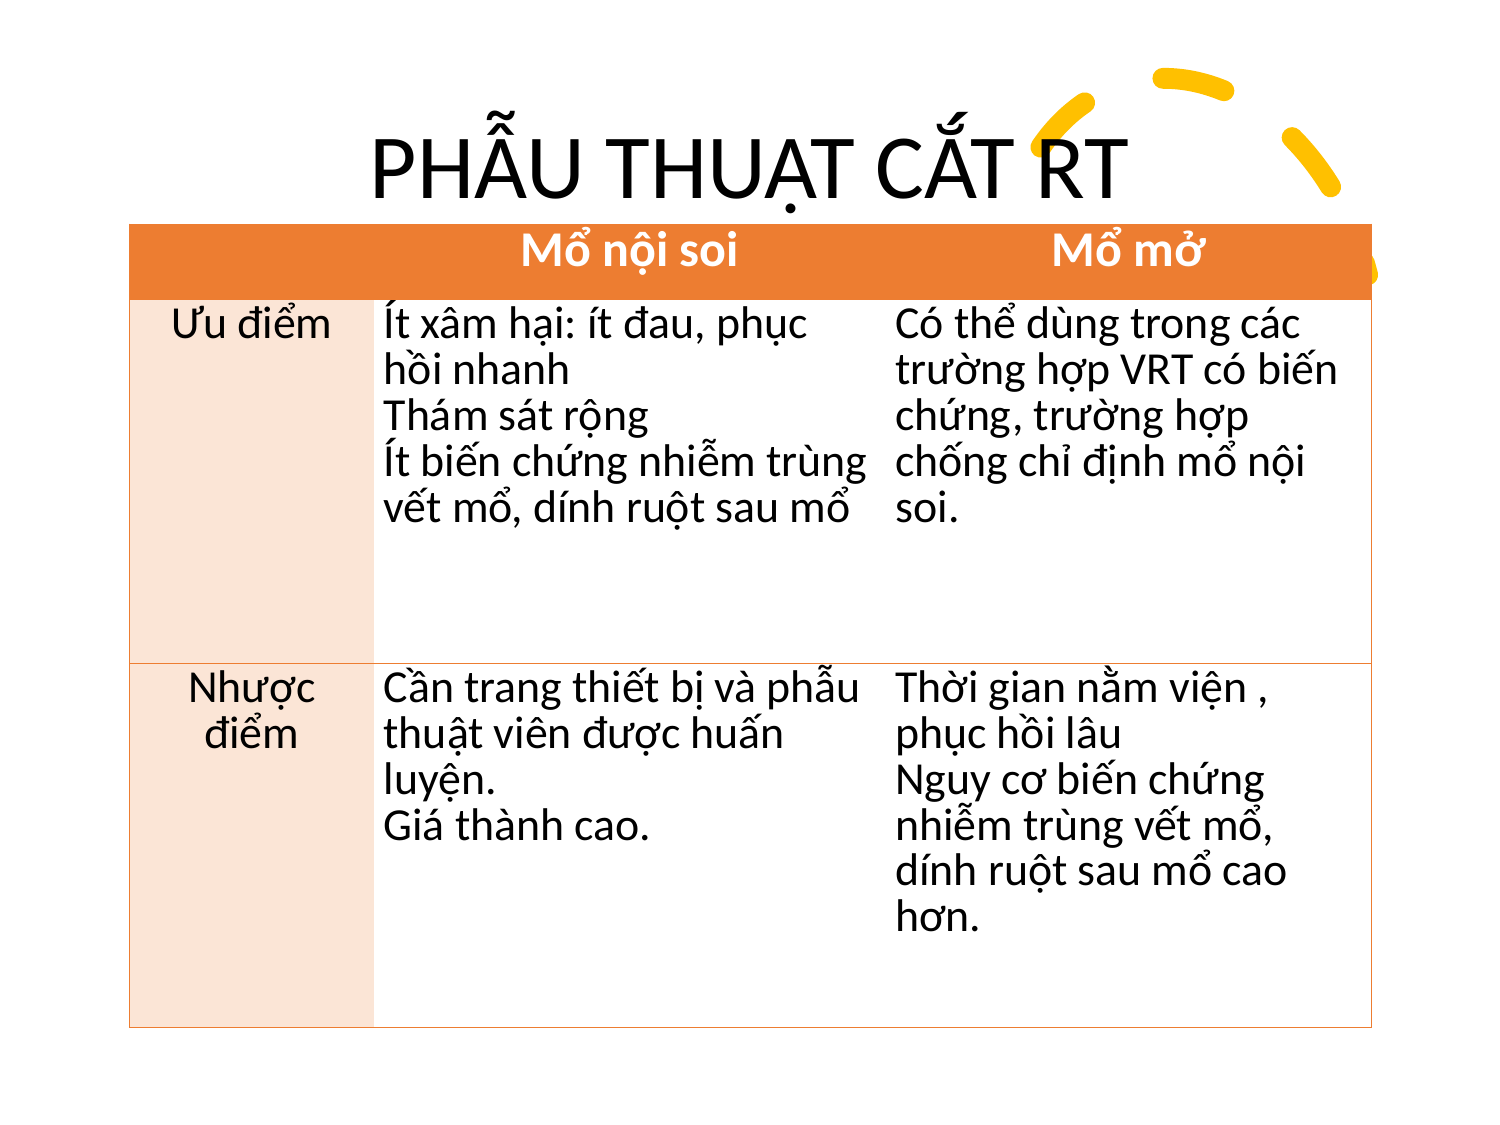

# PHẪU THUẬT CẮT RT

|  | Mổ nội soi | Mổ mở |
| --- | --- | --- |
| Ưu điểm | Ít xâm hại: ít đau, phục hồi nhanh Thám sát rộng Ít biến chứng nhiễm trùng vết mổ, dính ruột sau mổ | Có thể dùng trong các trường hợp VRT có biến chứng, trường hợp chống chỉ định mổ nội soi. |
| Nhược điểm | Cần trang thiết bị và phẫu thuật viên được huấn luyện. Giá thành cao. | Thời gian nằm viện , phục hồi lâu Nguy cơ biến chứng nhiễm trùng vết mổ, dính ruột sau mổ cao hơn. |